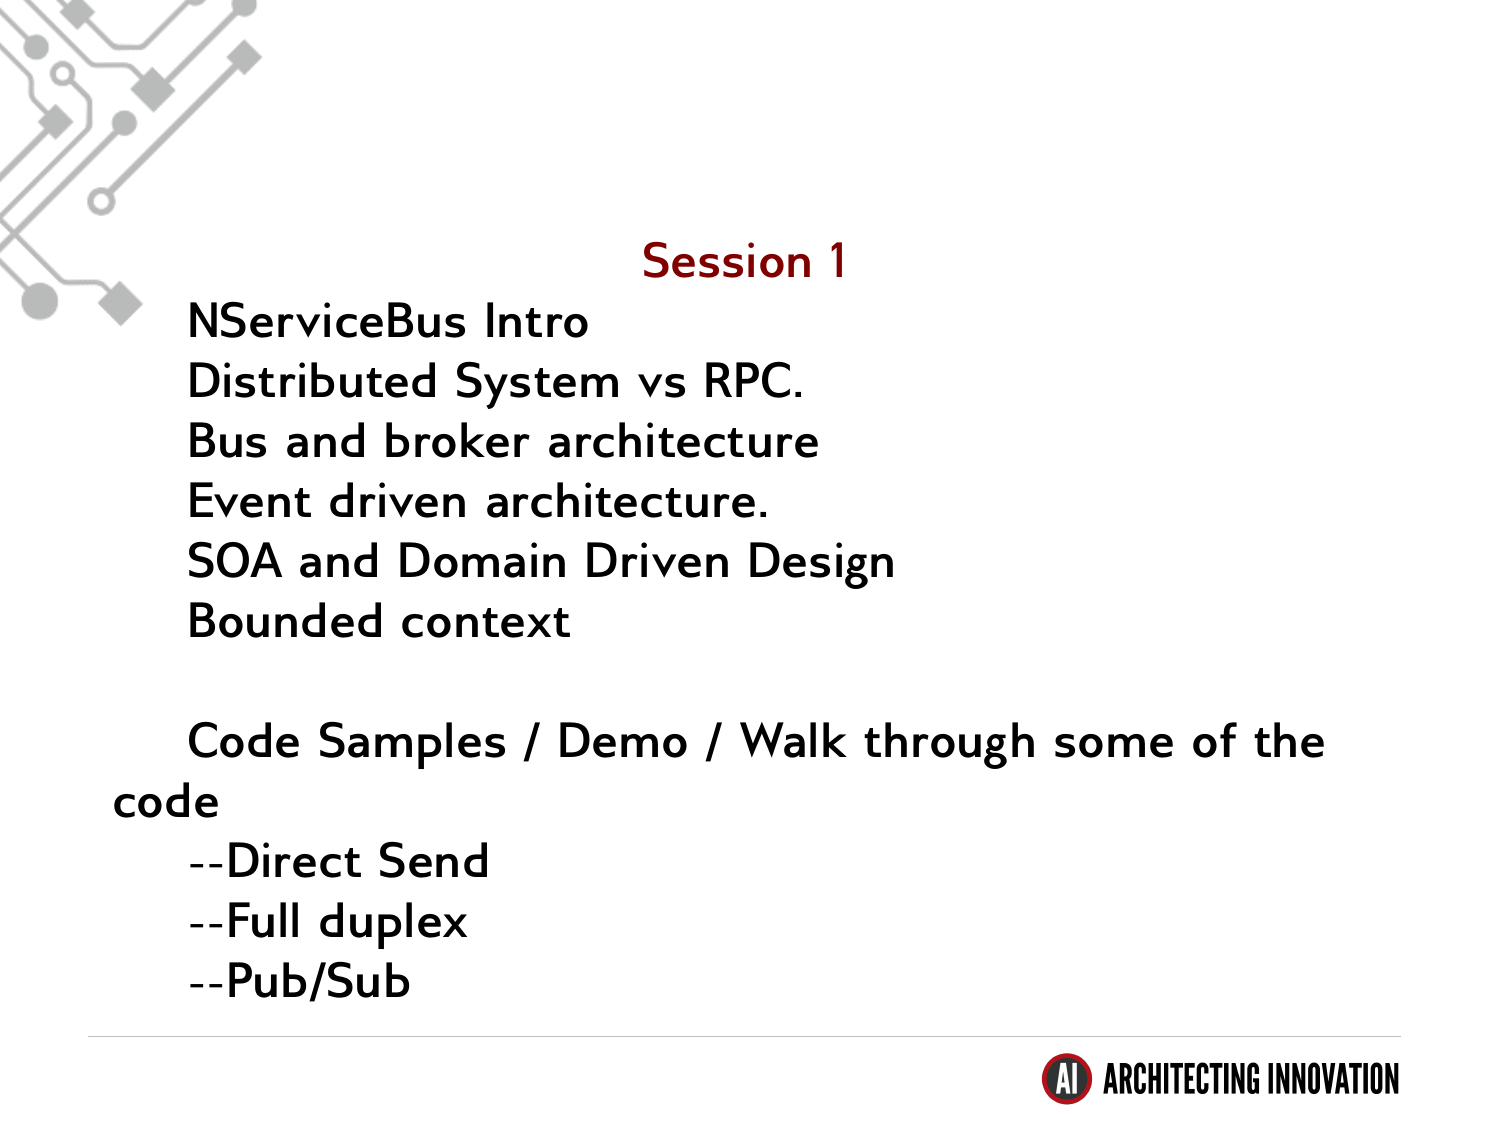

Session 1
NServiceBus Intro
Distributed System vs RPC.
Bus and broker architecture
Event driven architecture.
SOA and Domain Driven Design
Bounded context

Code Samples / Demo / Walk through some of the code
--Direct Send
--Full duplex
--Pub/Sub